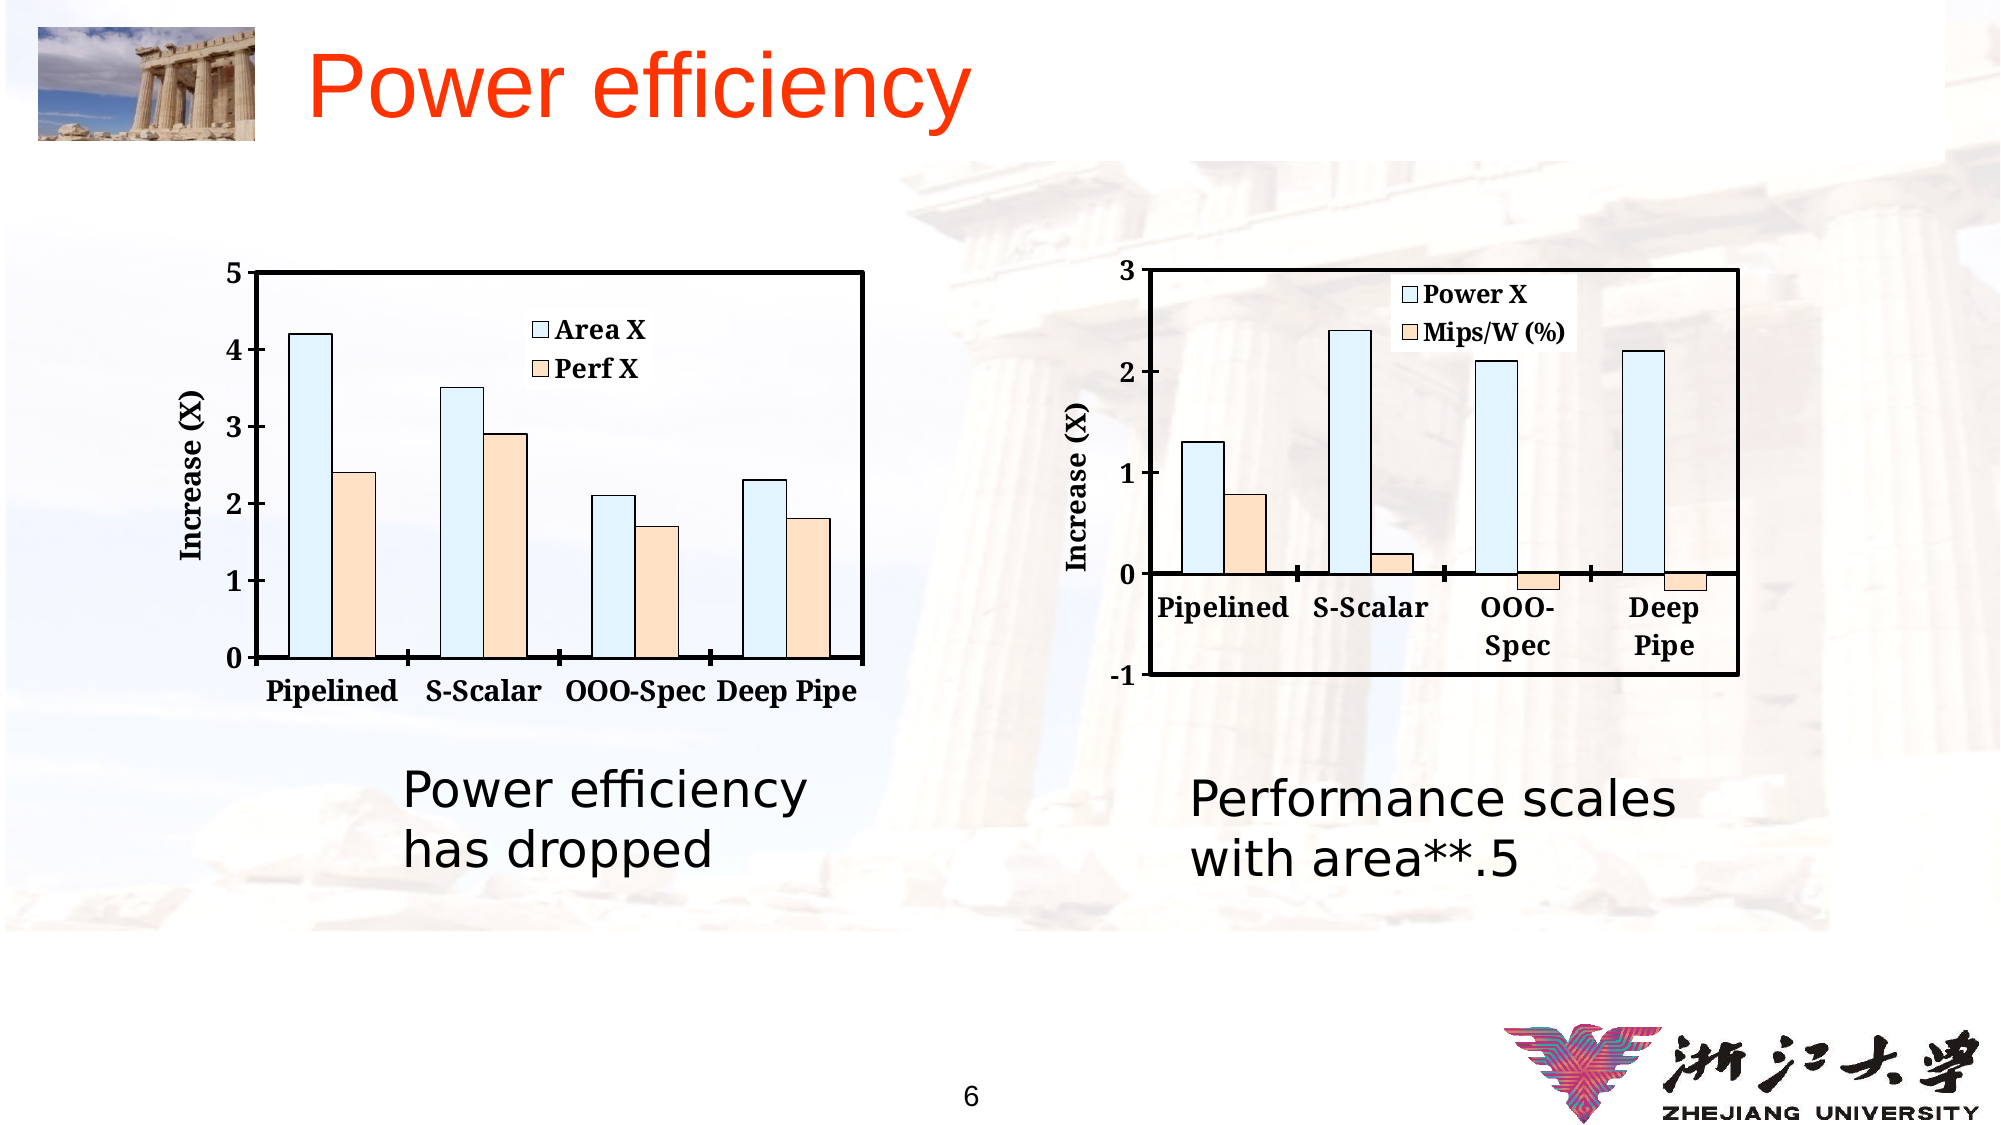

# Power efficiency

### Chart

| Category | Area X | Perf X |
|---|---|---|
| Pipelined | 4.2 | 2.4 |
| S-Scalar | 3.5 | 2.9 |
| OOO-Spec | 2.1 | 1.7 |
| Deep Pipe | 2.3 | 1.8 |

### Chart

| Category | Power X | Mips/W (%) |
|---|---|---|
| Pipelined | 1.3 | 0.78 |
| S-Scalar | 2.4 | 0.19 |
| OOO-Spec | 2.1 | -0.16 |
| Deep Pipe | 2.2 | -0.17 |
Power efficiency has dropped
Performance scales with area**.5